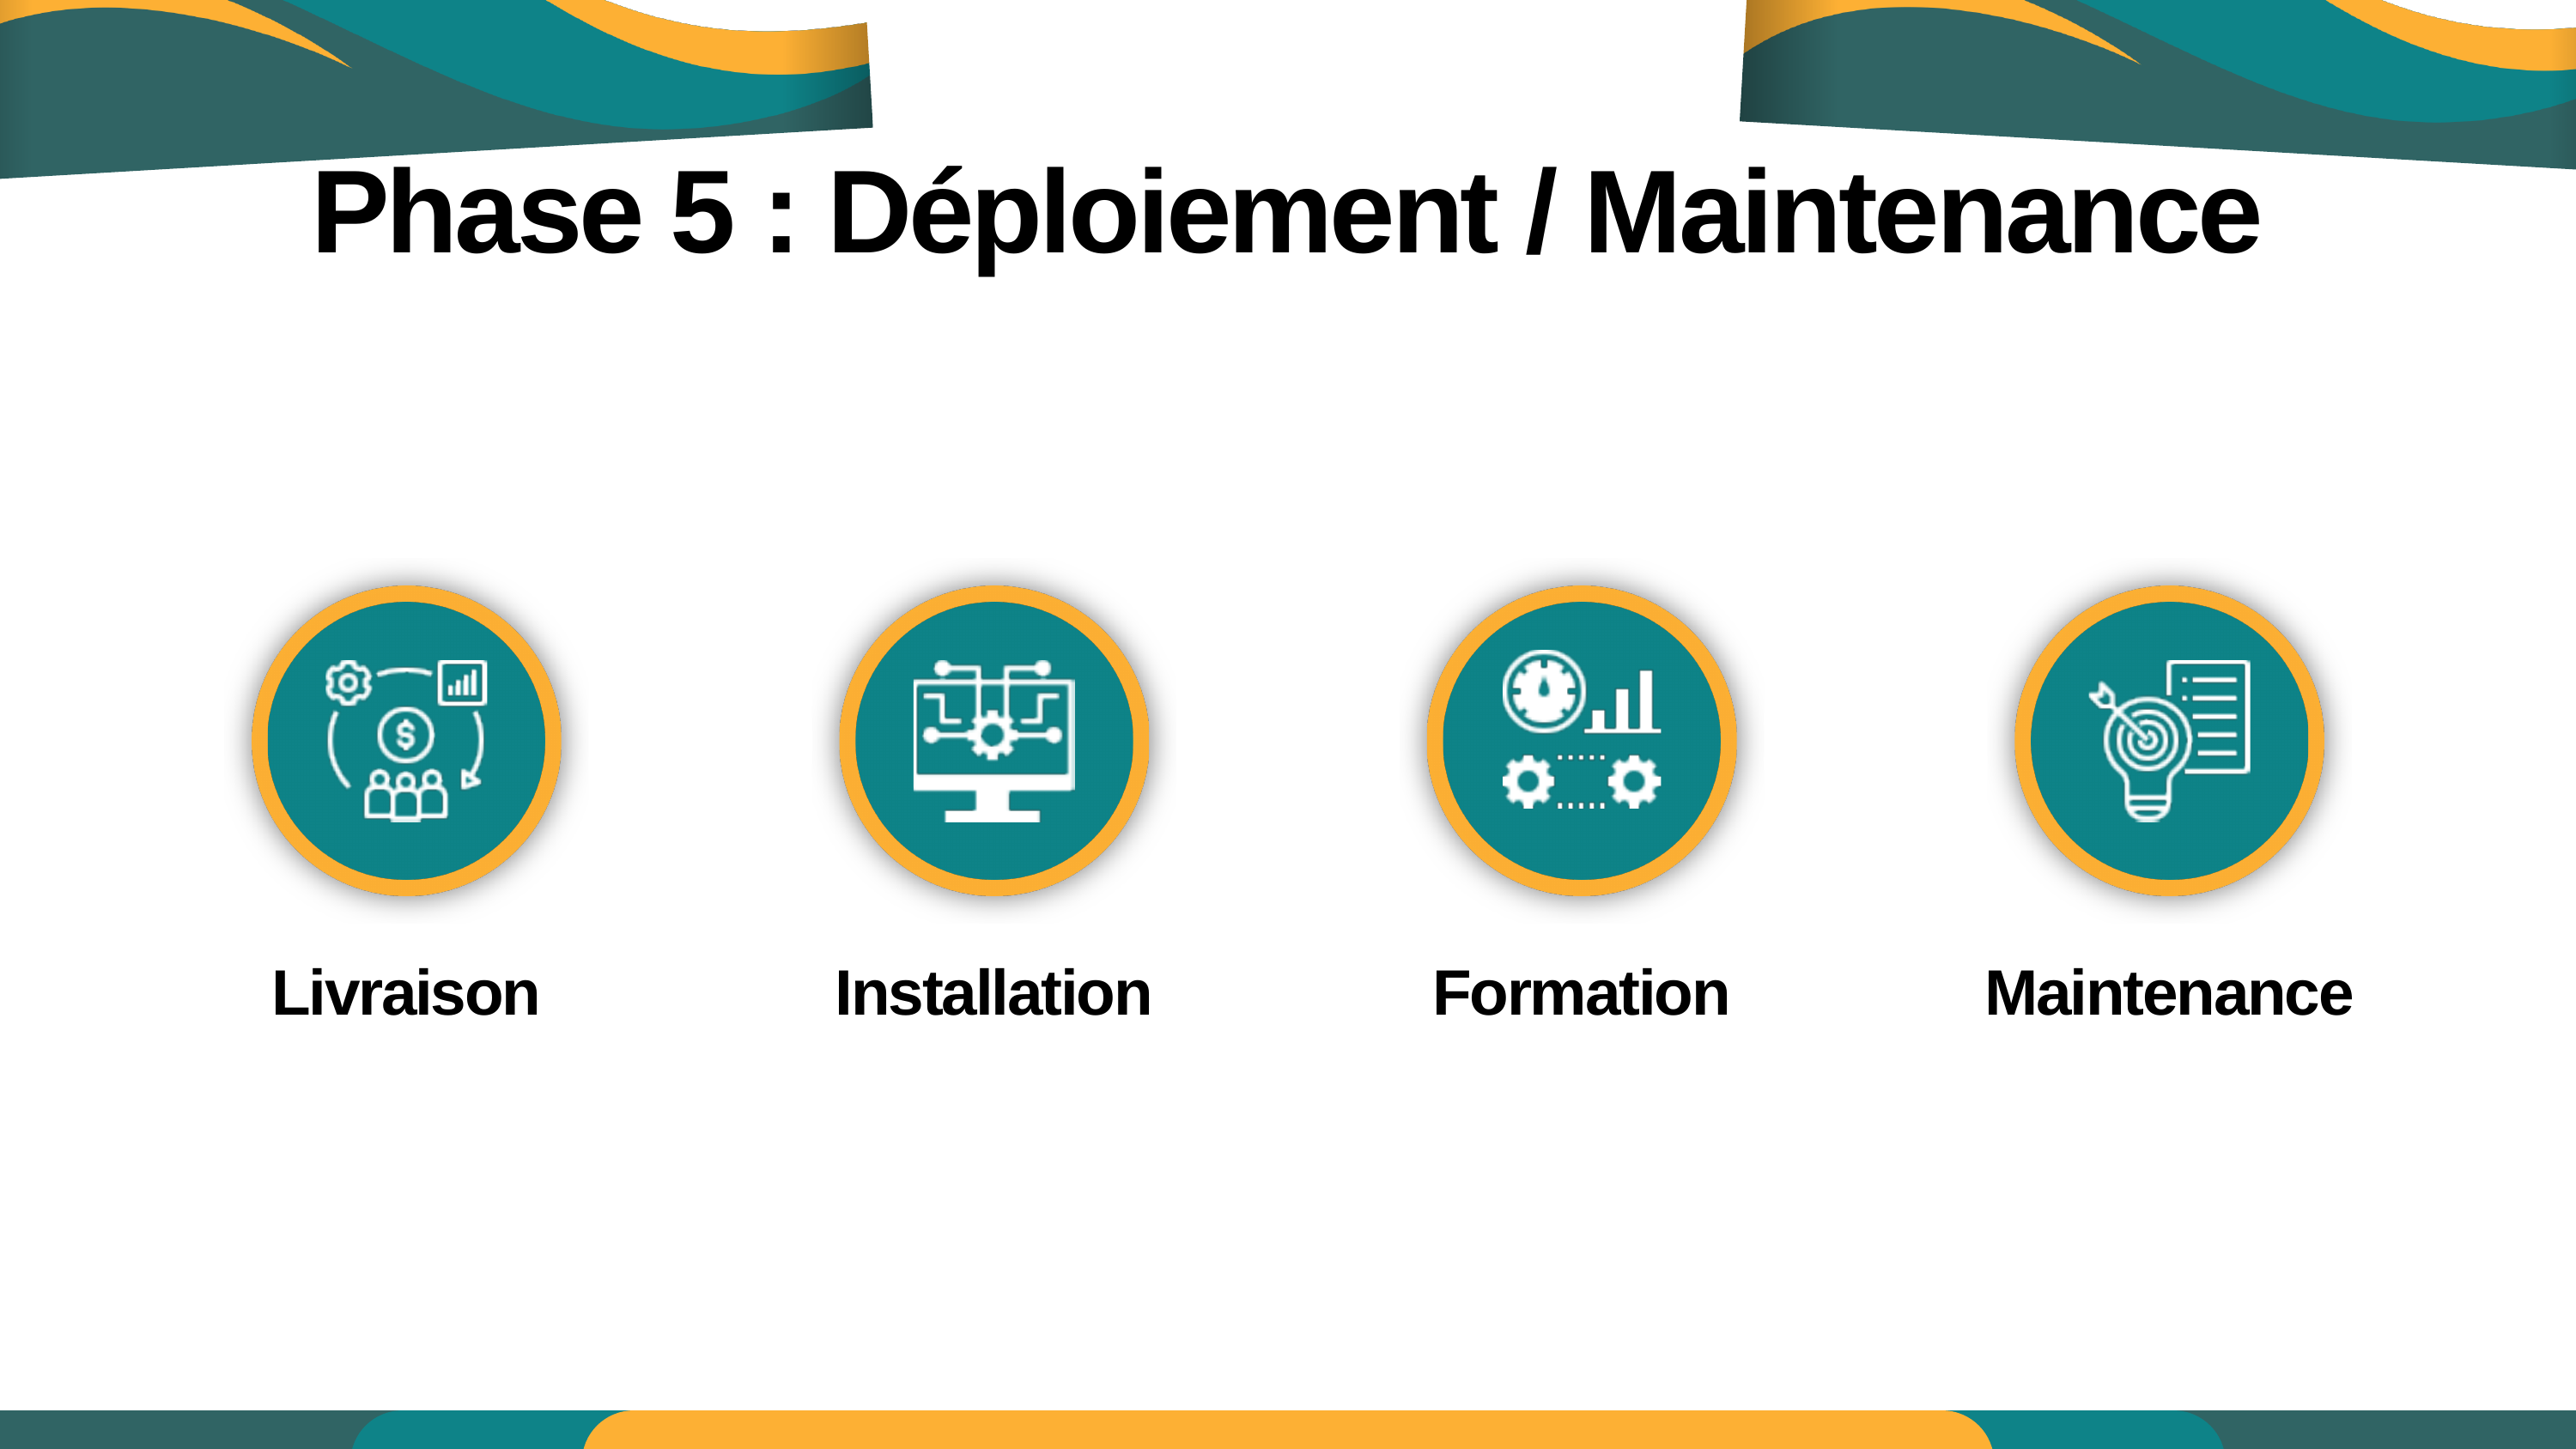

Phase 5 : Déploiement / Maintenance

Livraison
Installation
Formation
Maintenance